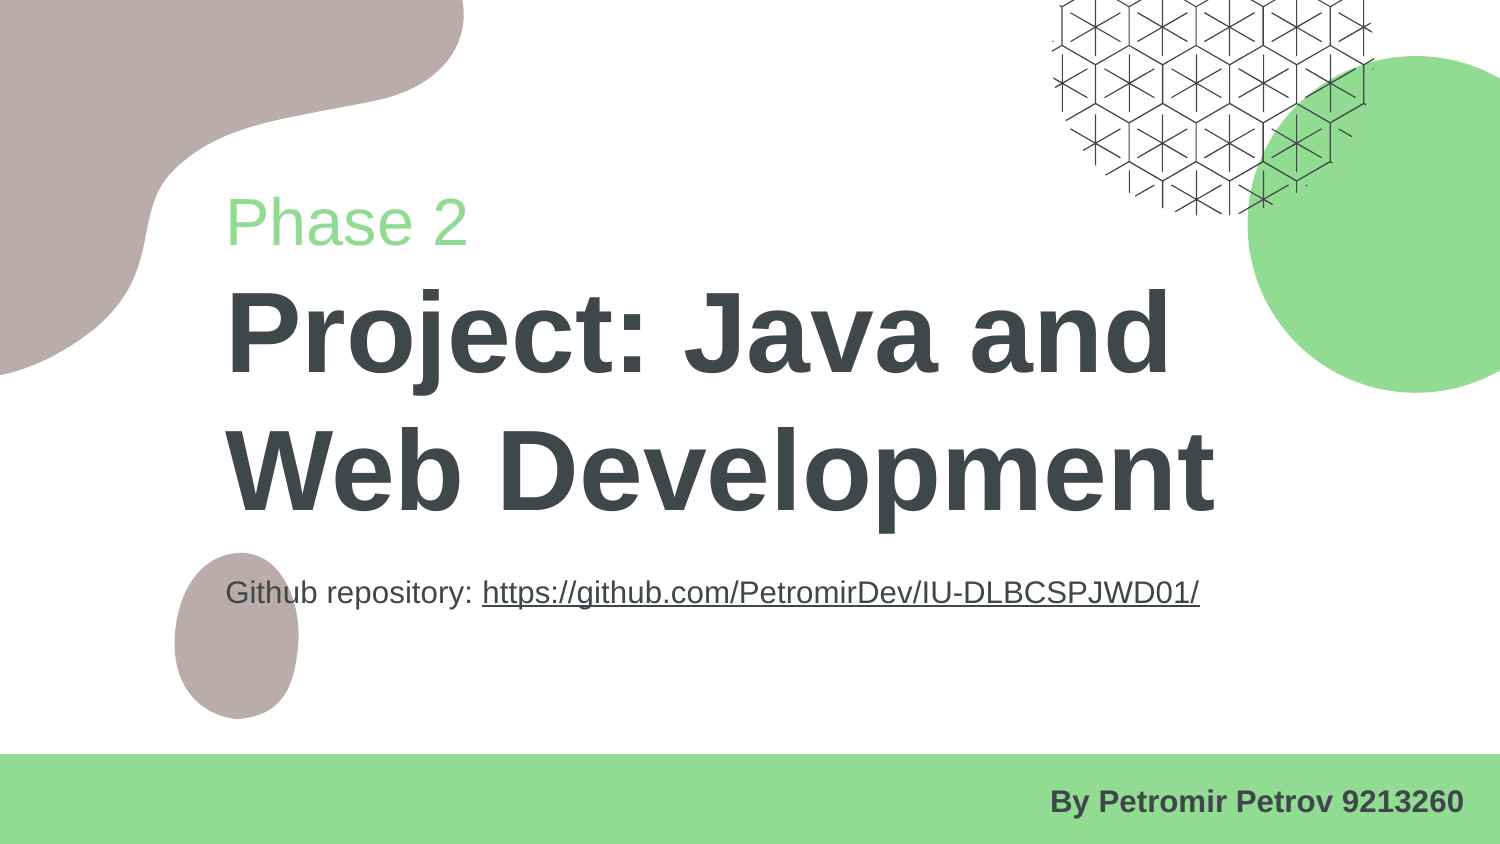

Phase 2
# Project: Java and Web Development
Github repository: https://github.com/PetromirDev/IU-DLBCSPJWD01/

By Petromir Petrov 9213260